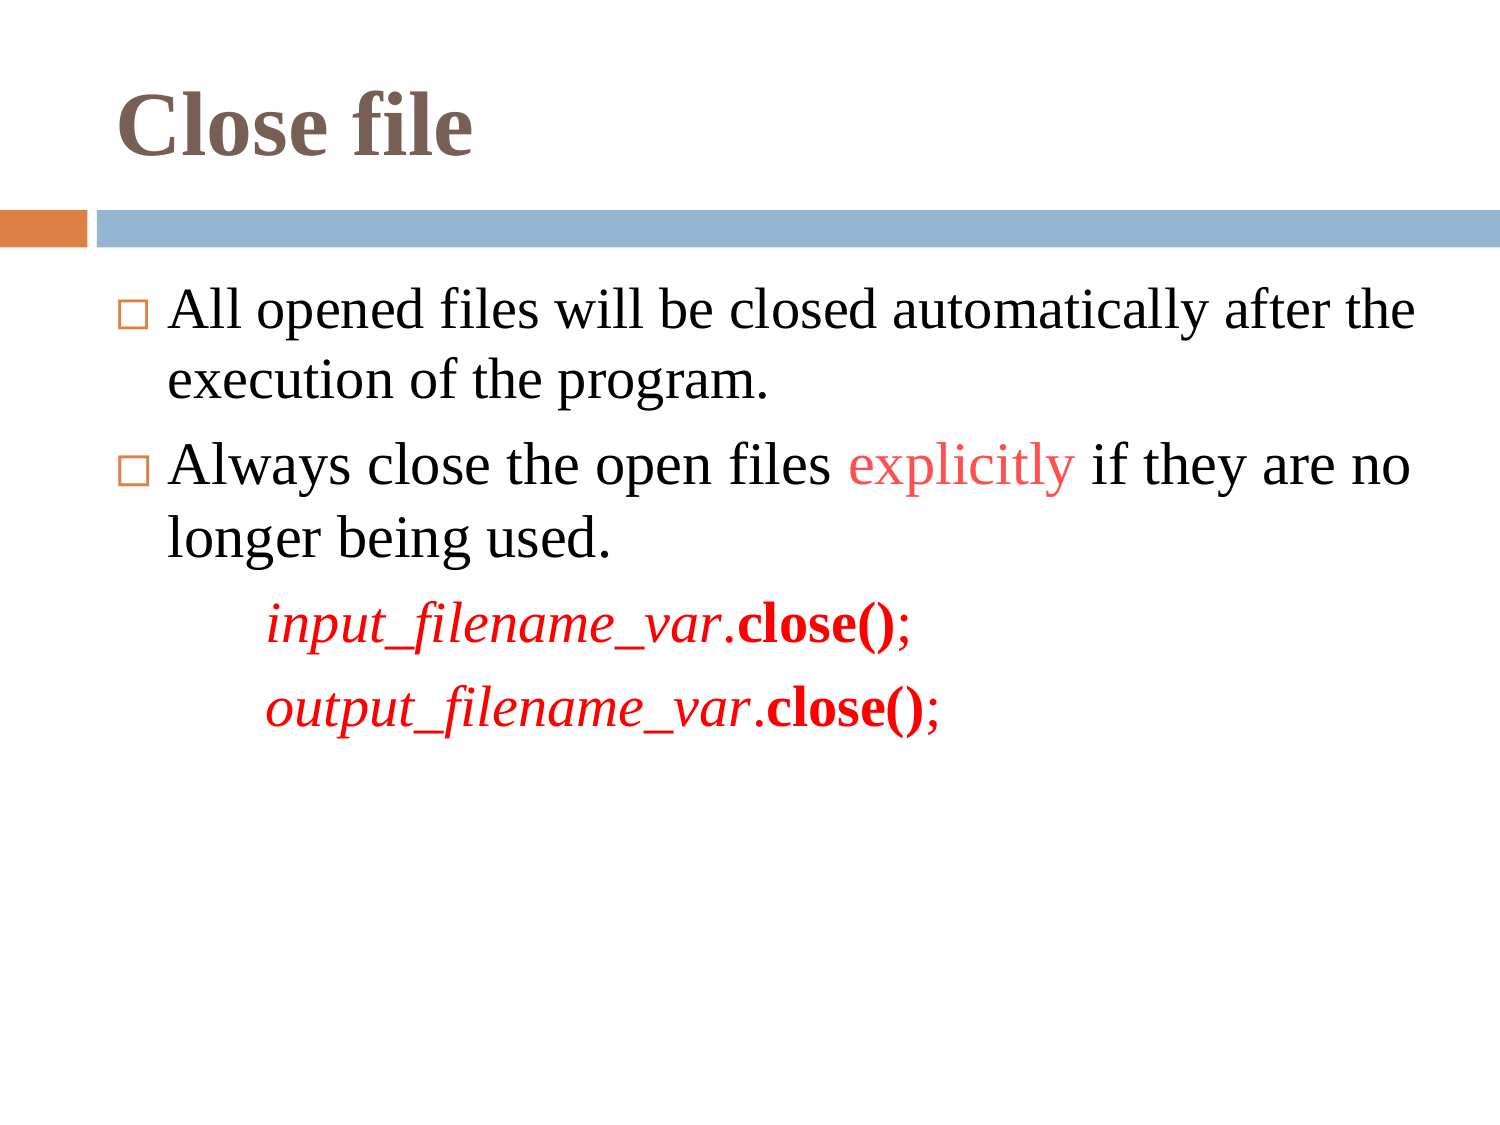

# Close file
All opened files will be closed automatically after the execution of the program.
Always close the open files explicitly if they are no longer being used.
	input_filename_var.close();
	output_filename_var.close();